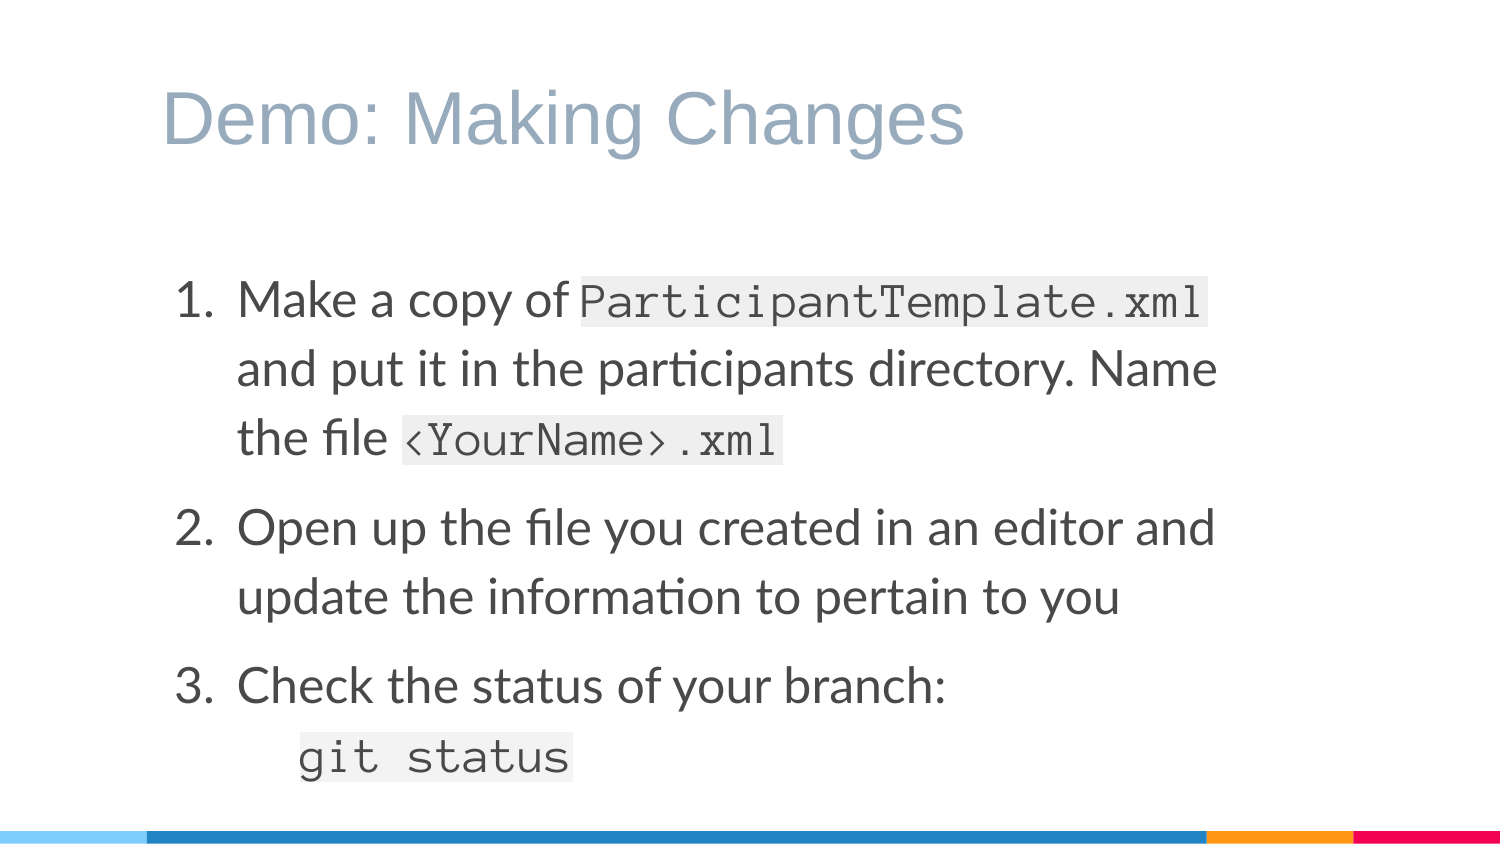

# Demo: Making Changes
15 min
Make a copy of ParticipantTemplate.xml and put it in the participants directory. Name the file <YourName>.xml
Open up the file you created in an editor and update the information to pertain to you
Check the status of your branch:
git status